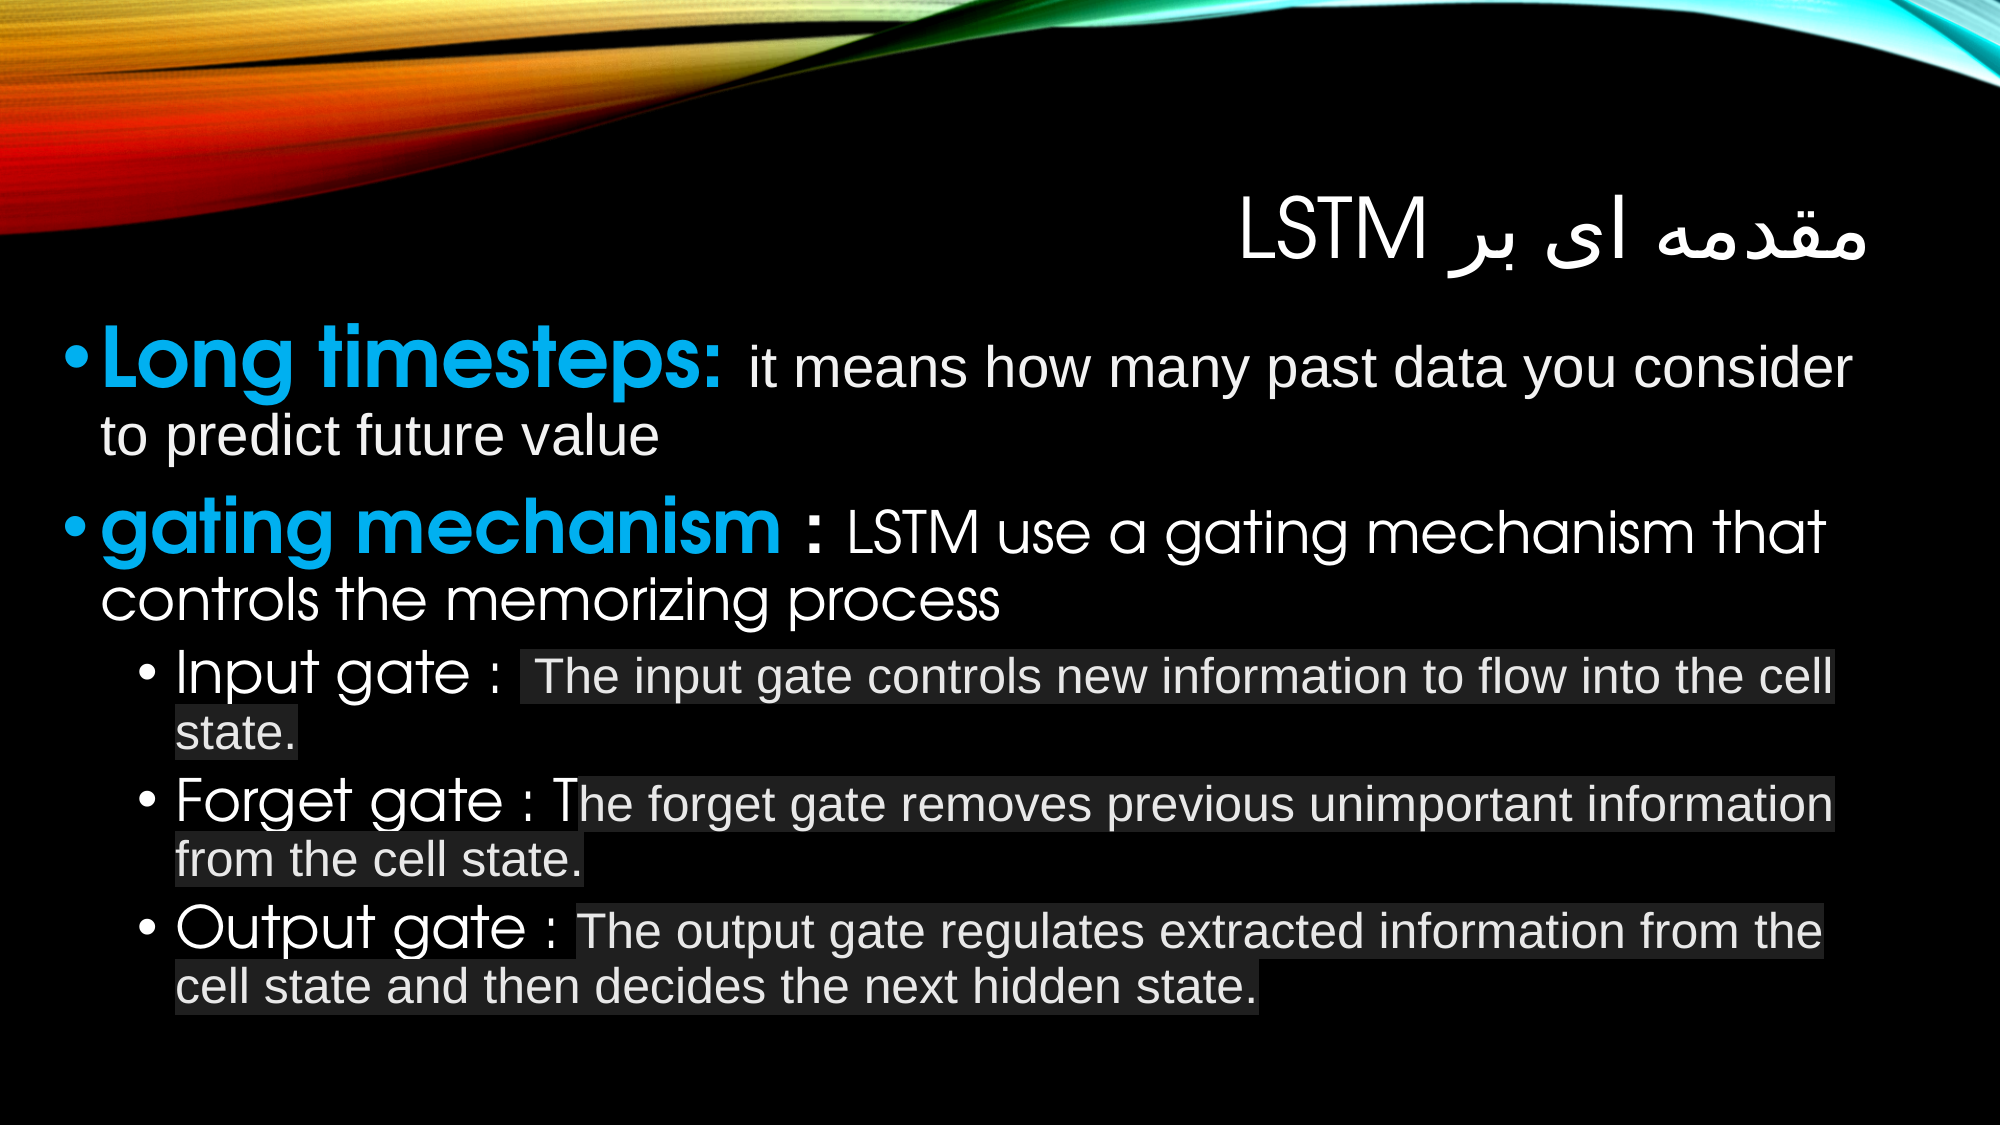

# مقدمه ای بر LSTM
Long timesteps: it means how many past data you consider to predict future value
gating mechanism : LSTM use a gating mechanism that controls the memorizing process
Input gate :  The input gate controls new information to flow into the cell state.
Forget gate : The forget gate removes previous unimportant information from the cell state.
Output gate : The output gate regulates extracted information from the cell state and then decides the next hidden state.